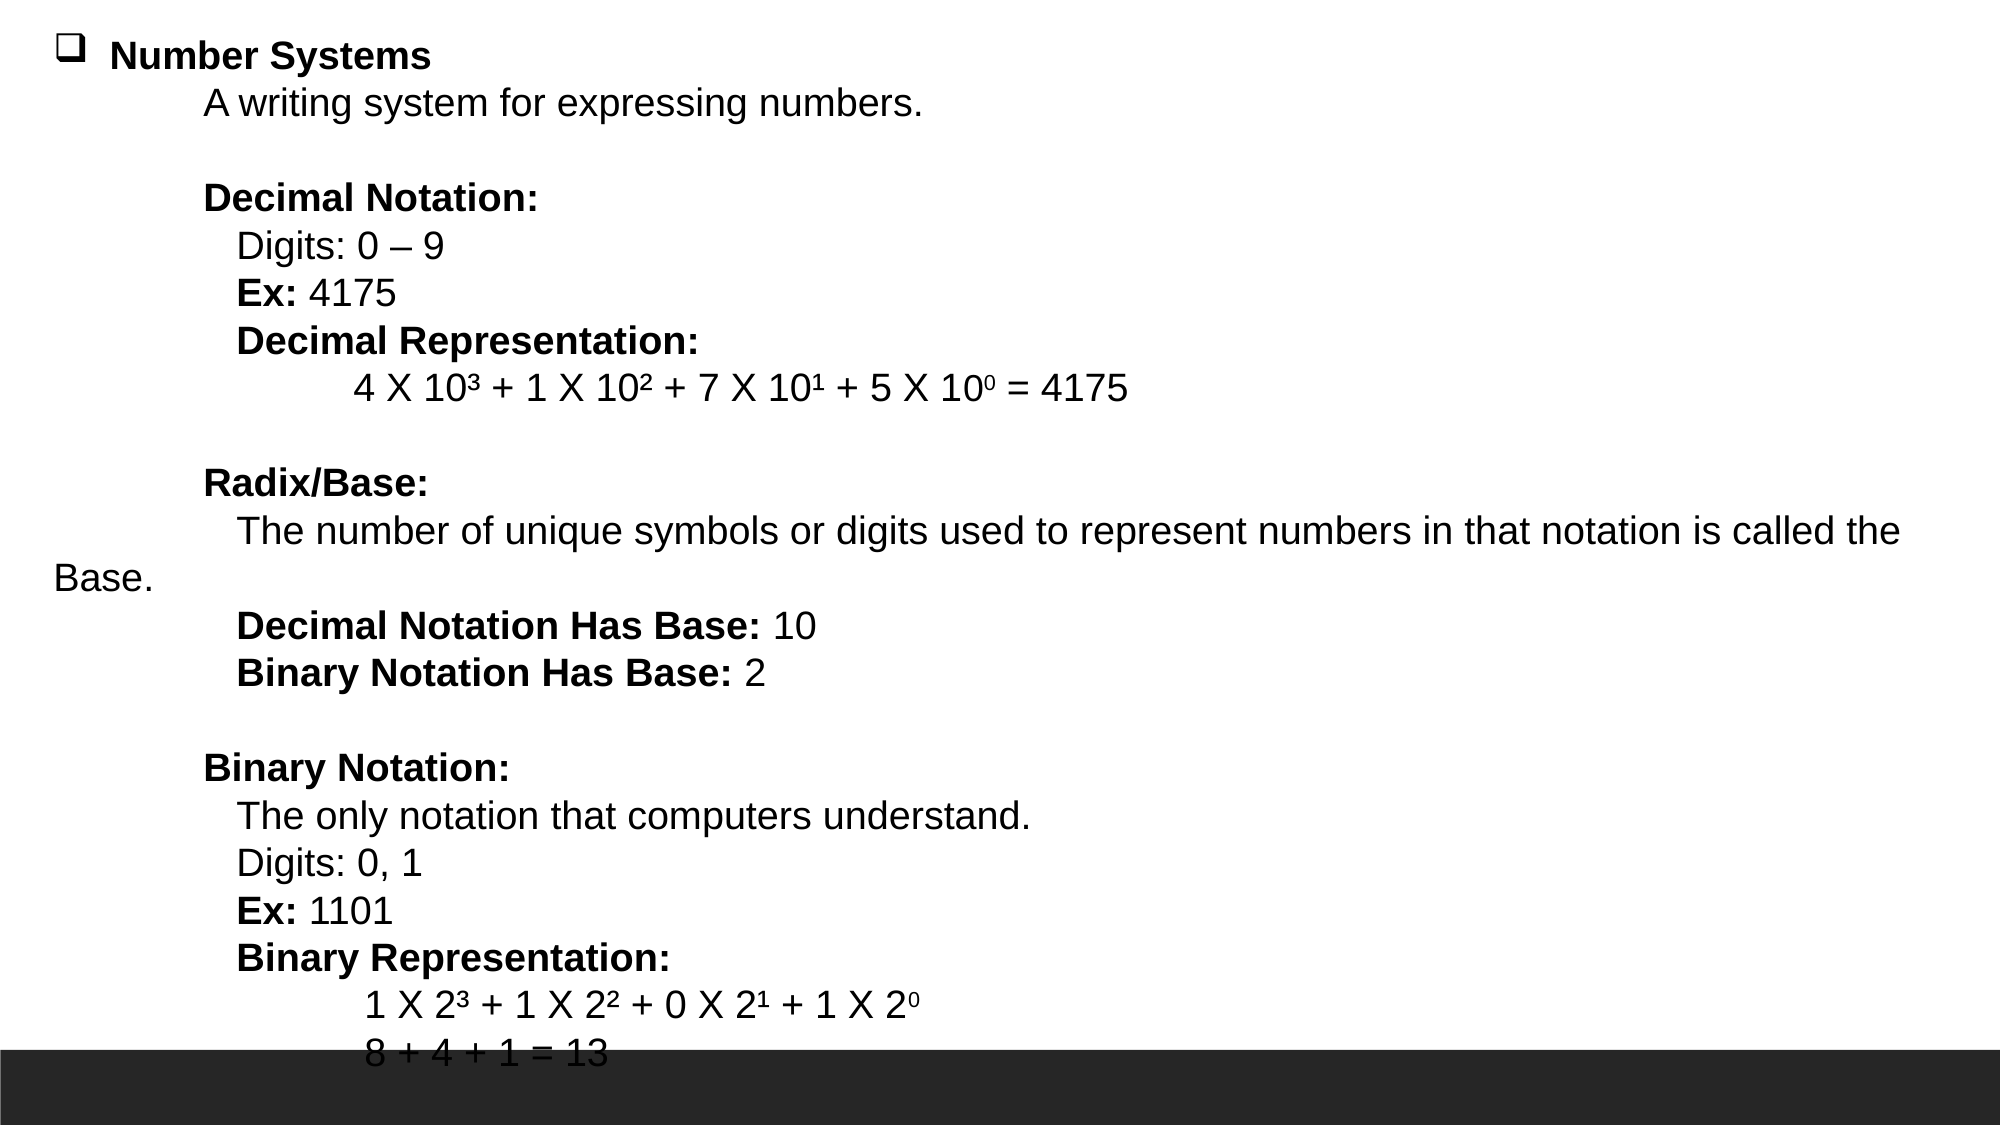

Number Systems
	A writing system for expressing numbers.

	Decimal Notation:
	   Digits: 0 – 9
	   Ex: 4175
	   Decimal Representation:
		4 X 10³ + 1 X 10² + 7 X 10¹ + 5 X 100 = 4175

	Radix/Base:
	   The number of unique symbols or digits used to represent numbers in that notation is called the Base.
	   Decimal Notation Has Base: 10
	   Binary Notation Has Base: 2

	Binary Notation:
	   The only notation that computers understand.
	   Digits: 0, 1
	   Ex: 1101
	   Binary Representation:
		 1 X 2³ + 1 X 2² + 0 X 2¹ + 1 X 20
		 8 + 4 + 1 = 13